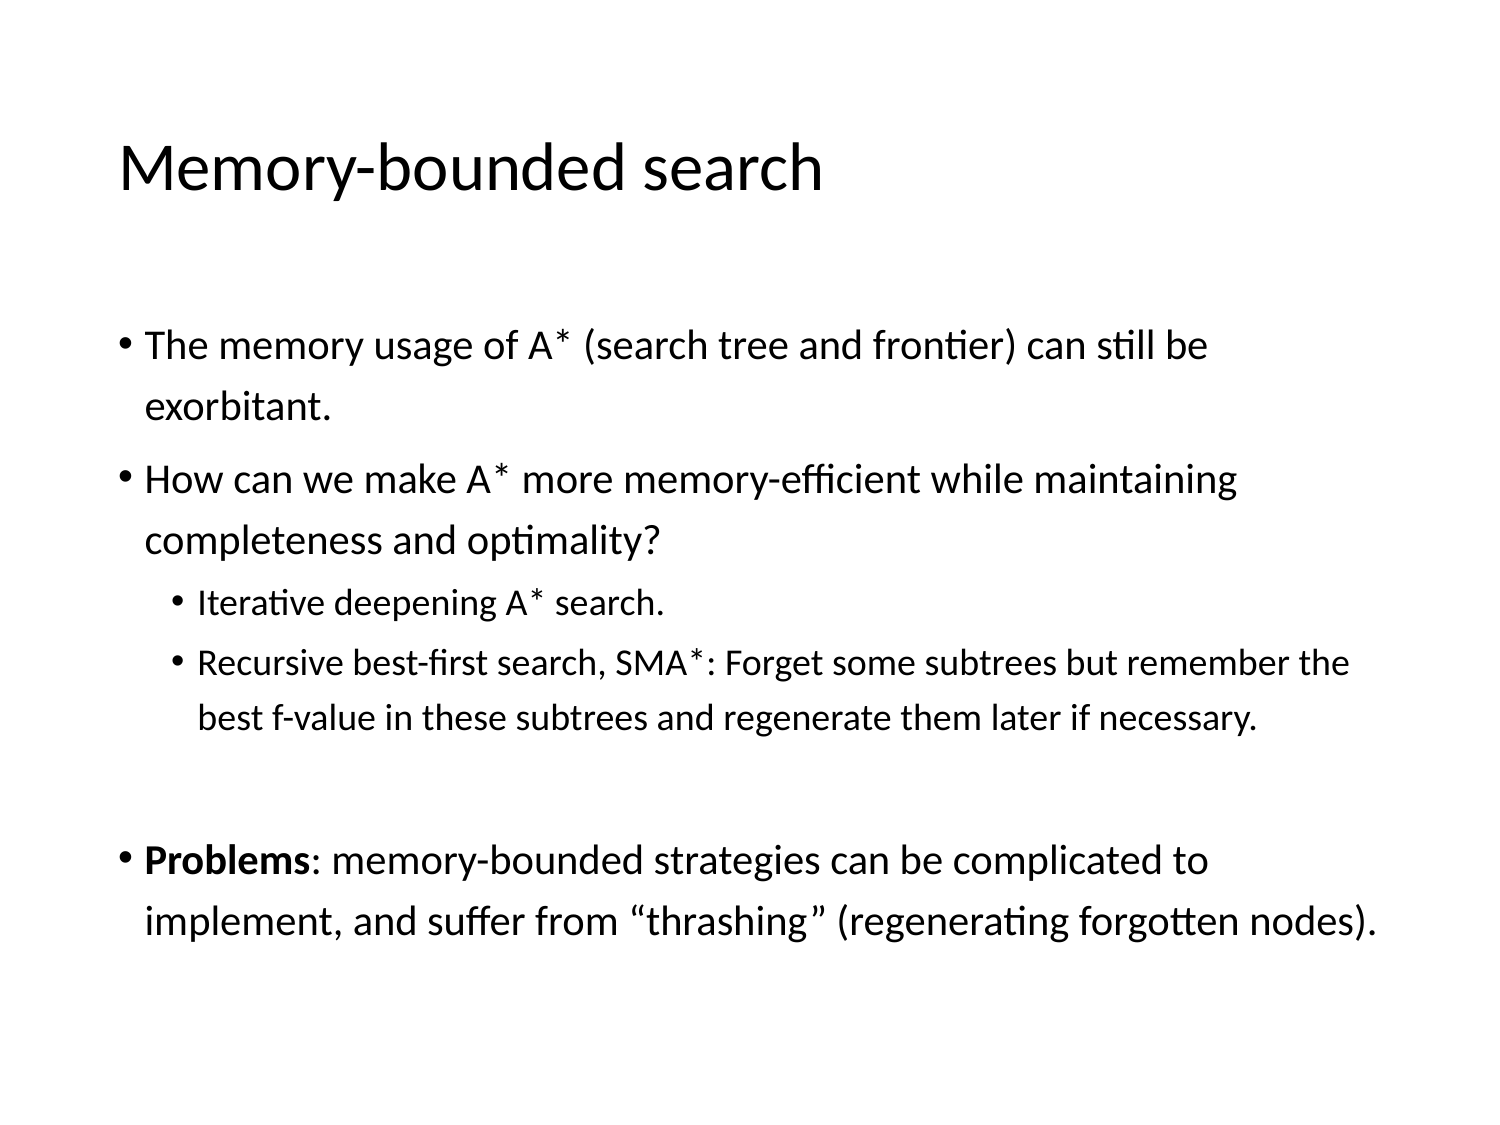

# Memory-bounded search
The memory usage of A* (search tree and frontier) can still be exorbitant.
How can we make A* more memory-efficient while maintaining completeness and optimality?
Iterative deepening A* search.
Recursive best-first search, SMA*: Forget some subtrees but remember the best f-value in these subtrees and regenerate them later if necessary.

Problems: memory-bounded strategies can be complicated to implement, and suffer from “thrashing” (regenerating forgotten nodes).